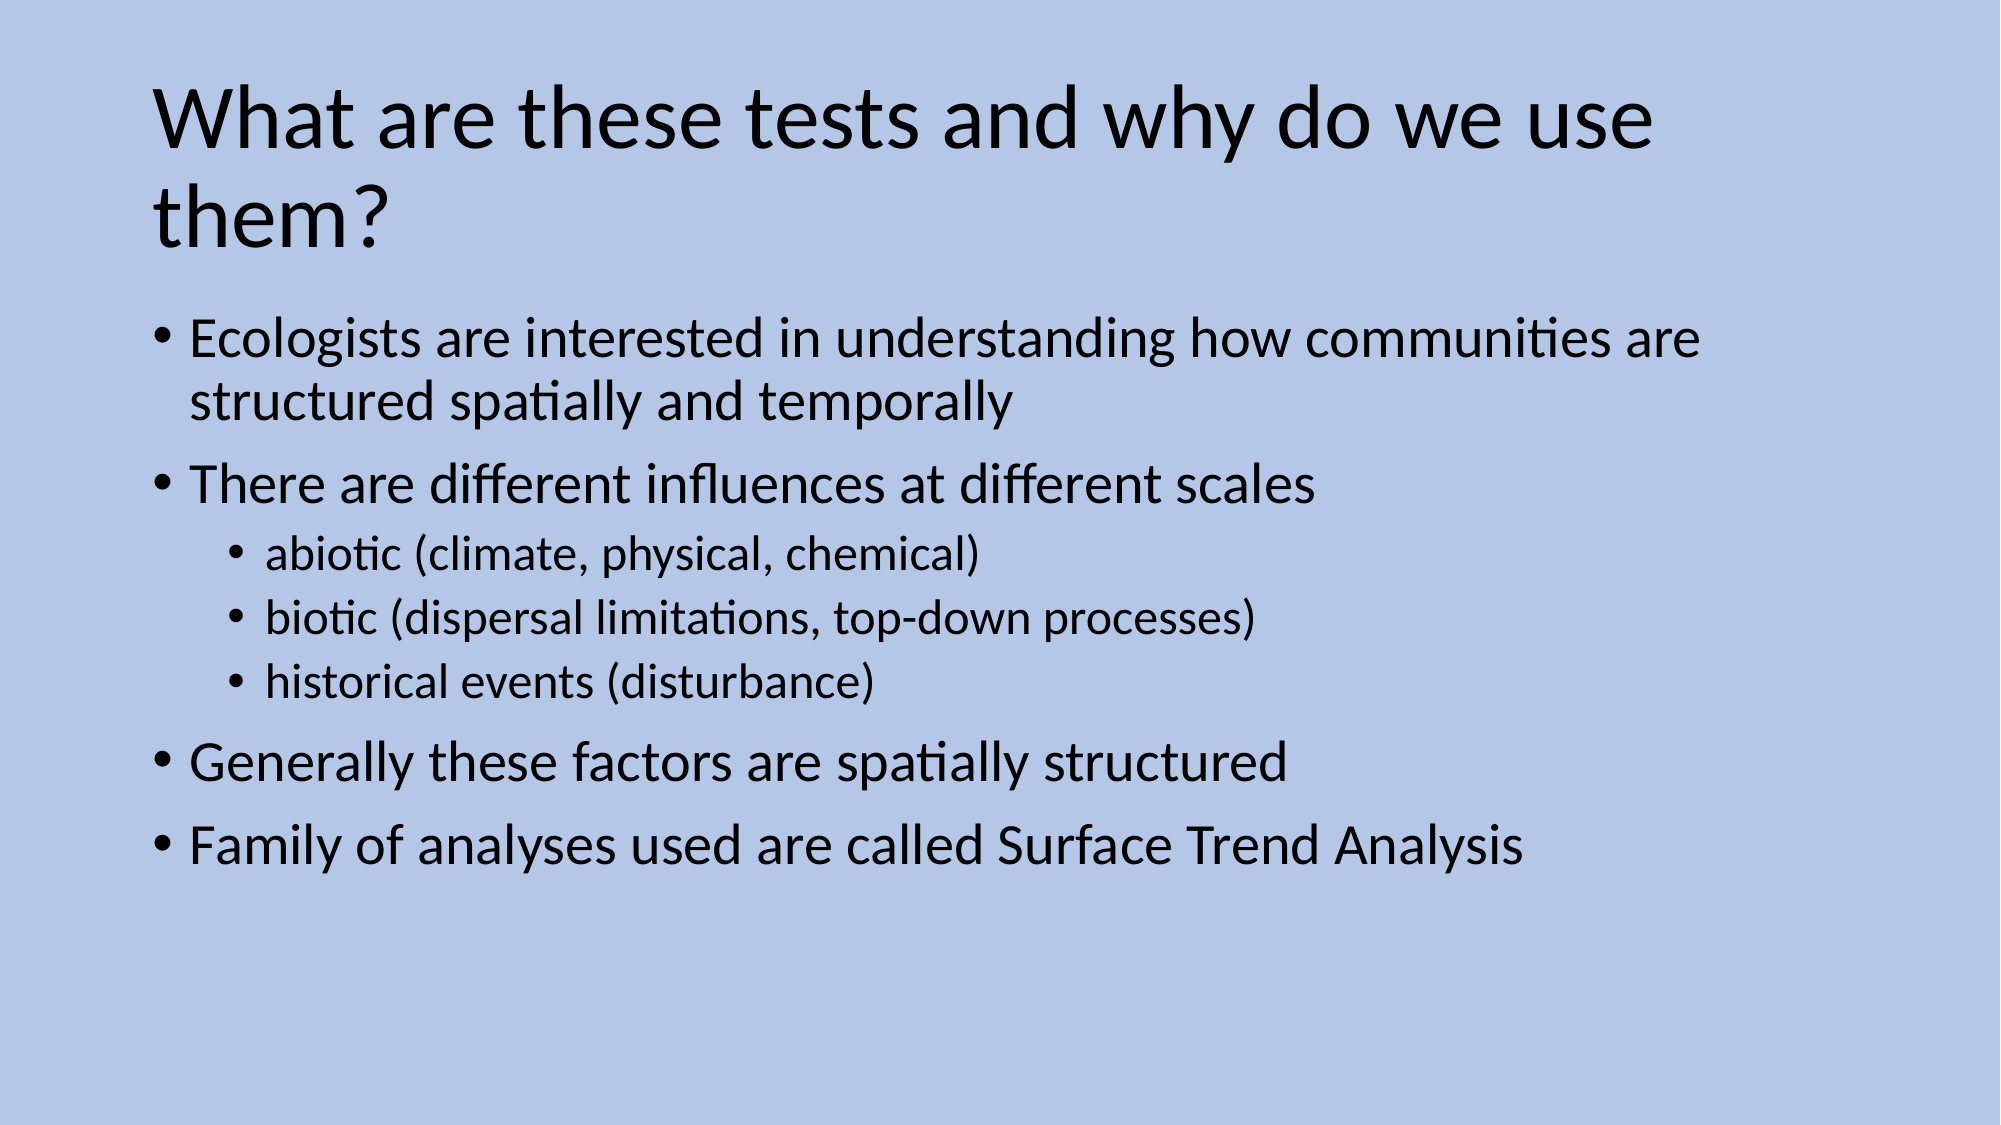

# What are these tests and why do we use them?
Ecologists are interested in understanding how communities are structured spatially and temporally
There are different influences at different scales
abiotic (climate, physical, chemical)
biotic (dispersal limitations, top-down processes)
historical events (disturbance)
Generally these factors are spatially structured
Family of analyses used are called Surface Trend Analysis